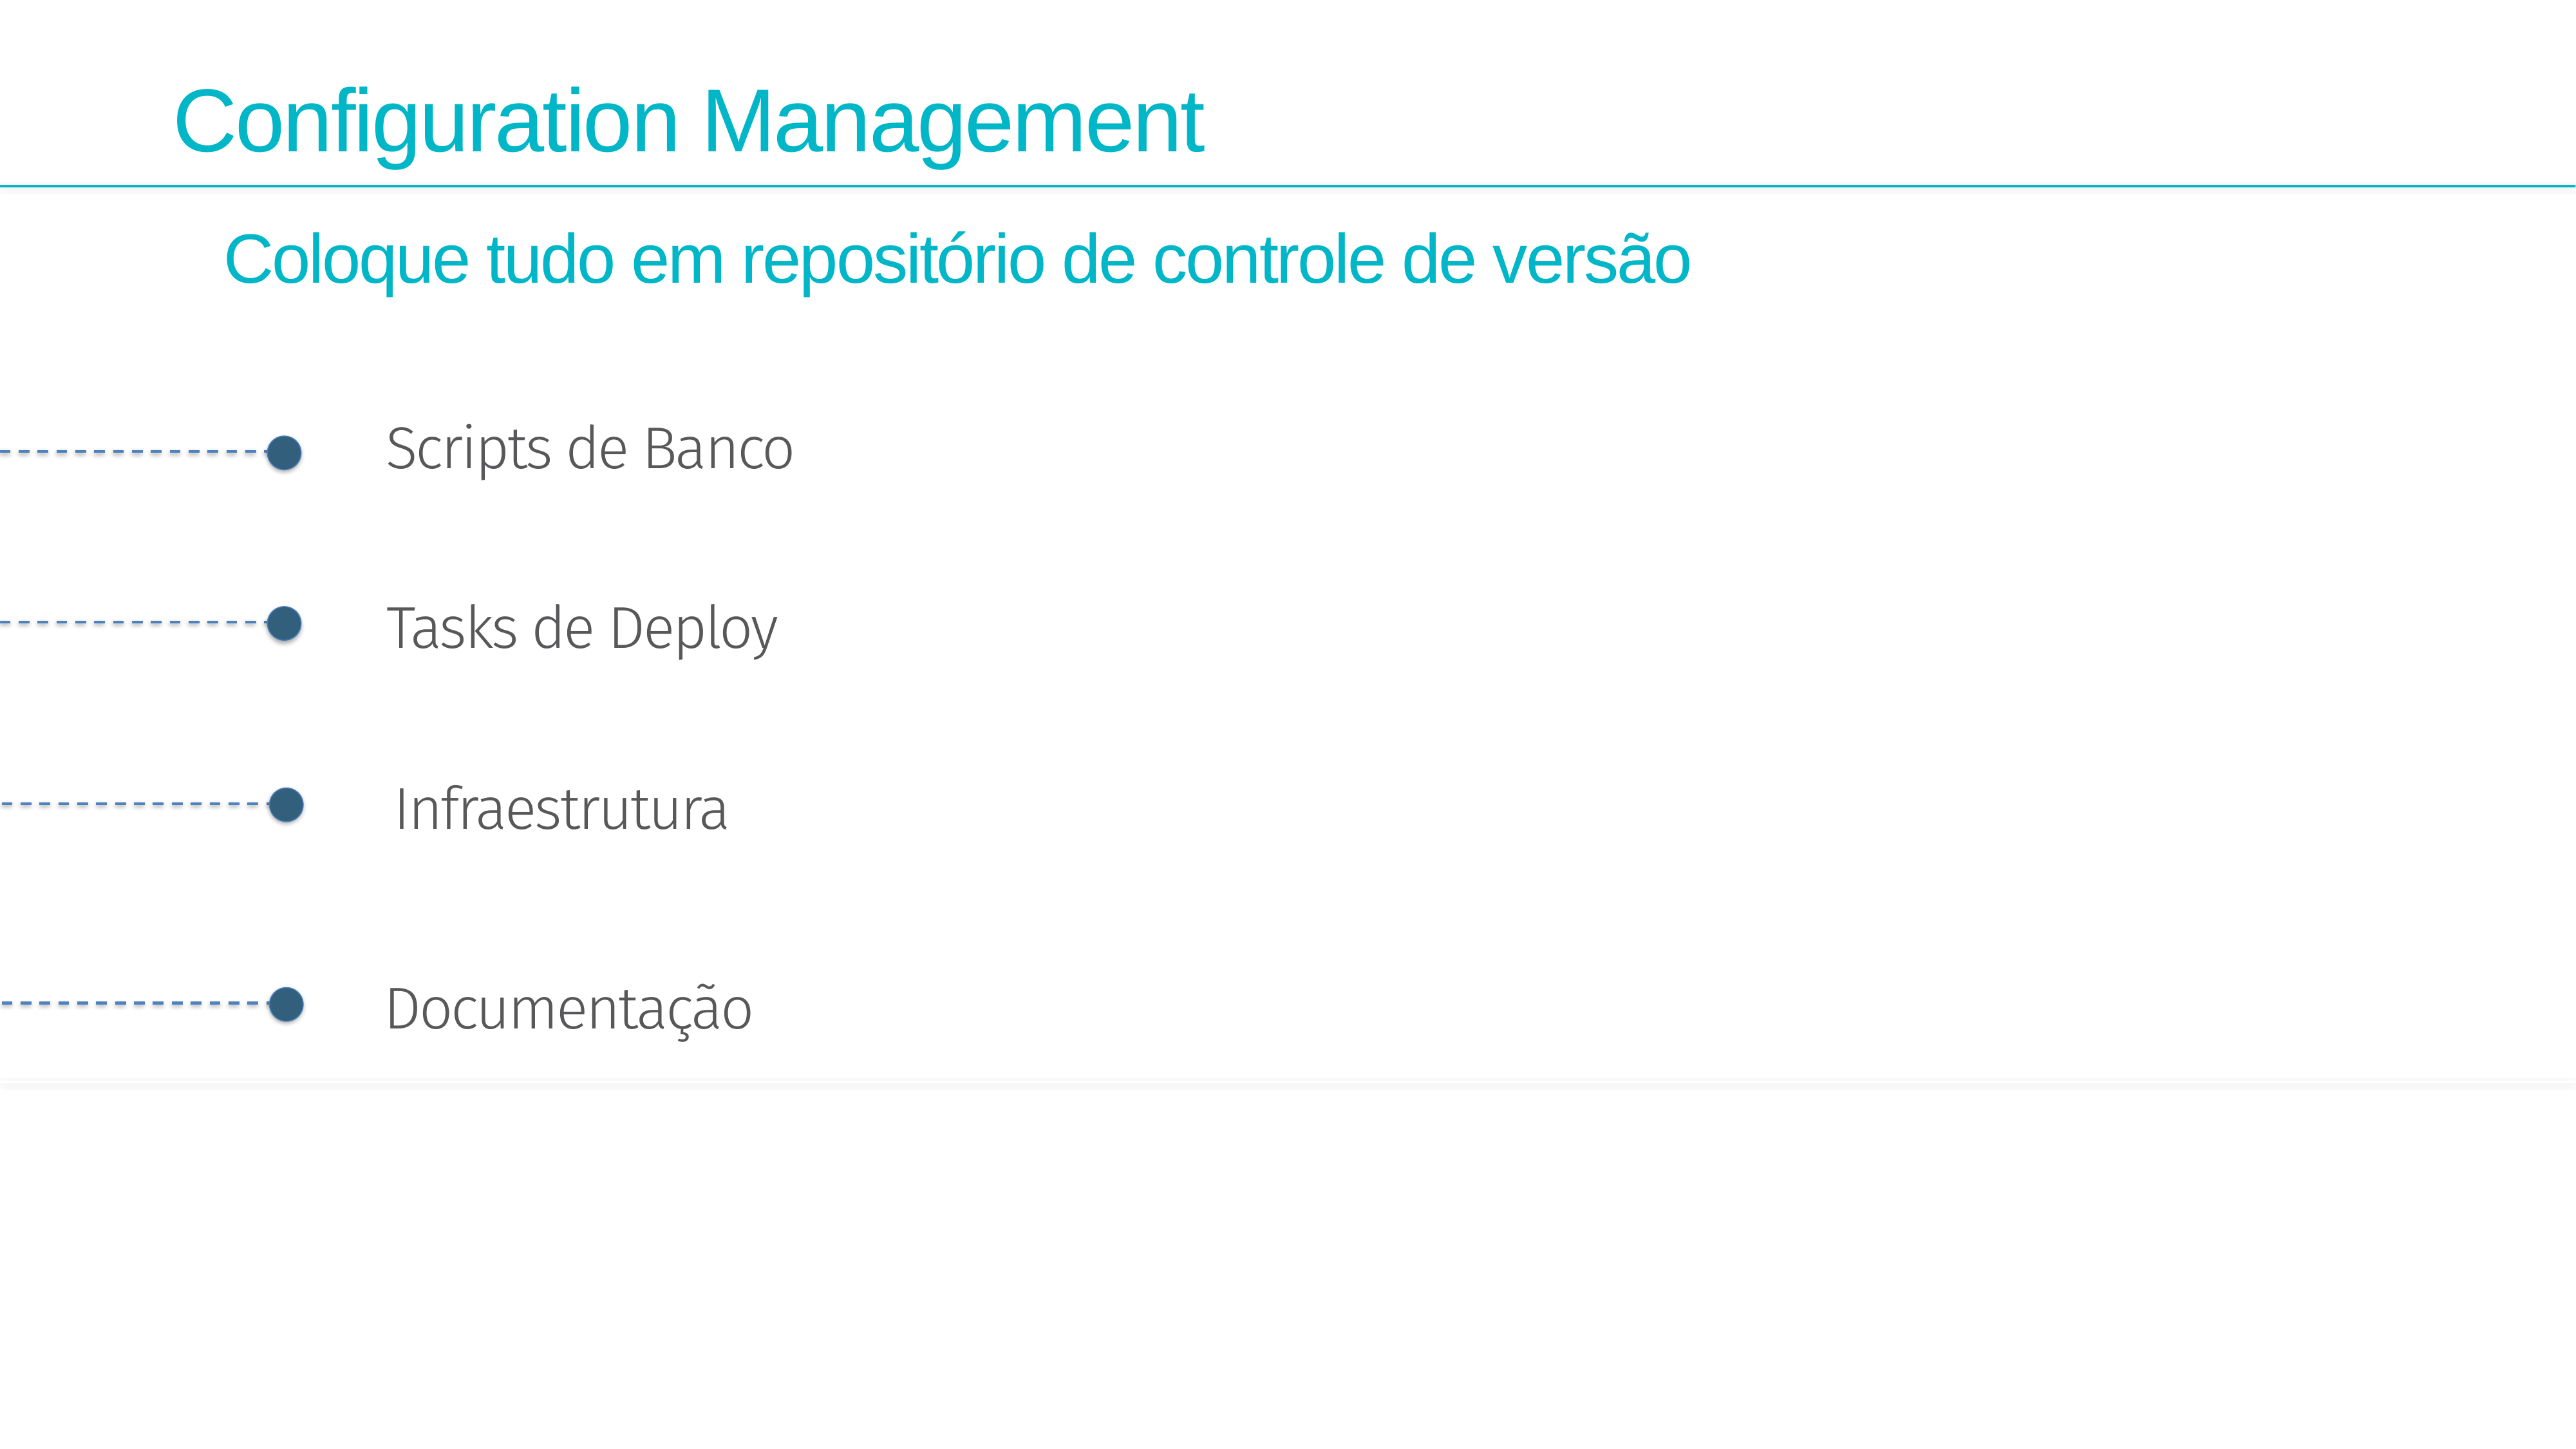

Configuration Management
Coloque tudo em repositório de controle de versão

Scripts de Banco

 Tasks de Deploy

 Infraestrutura

Documentação